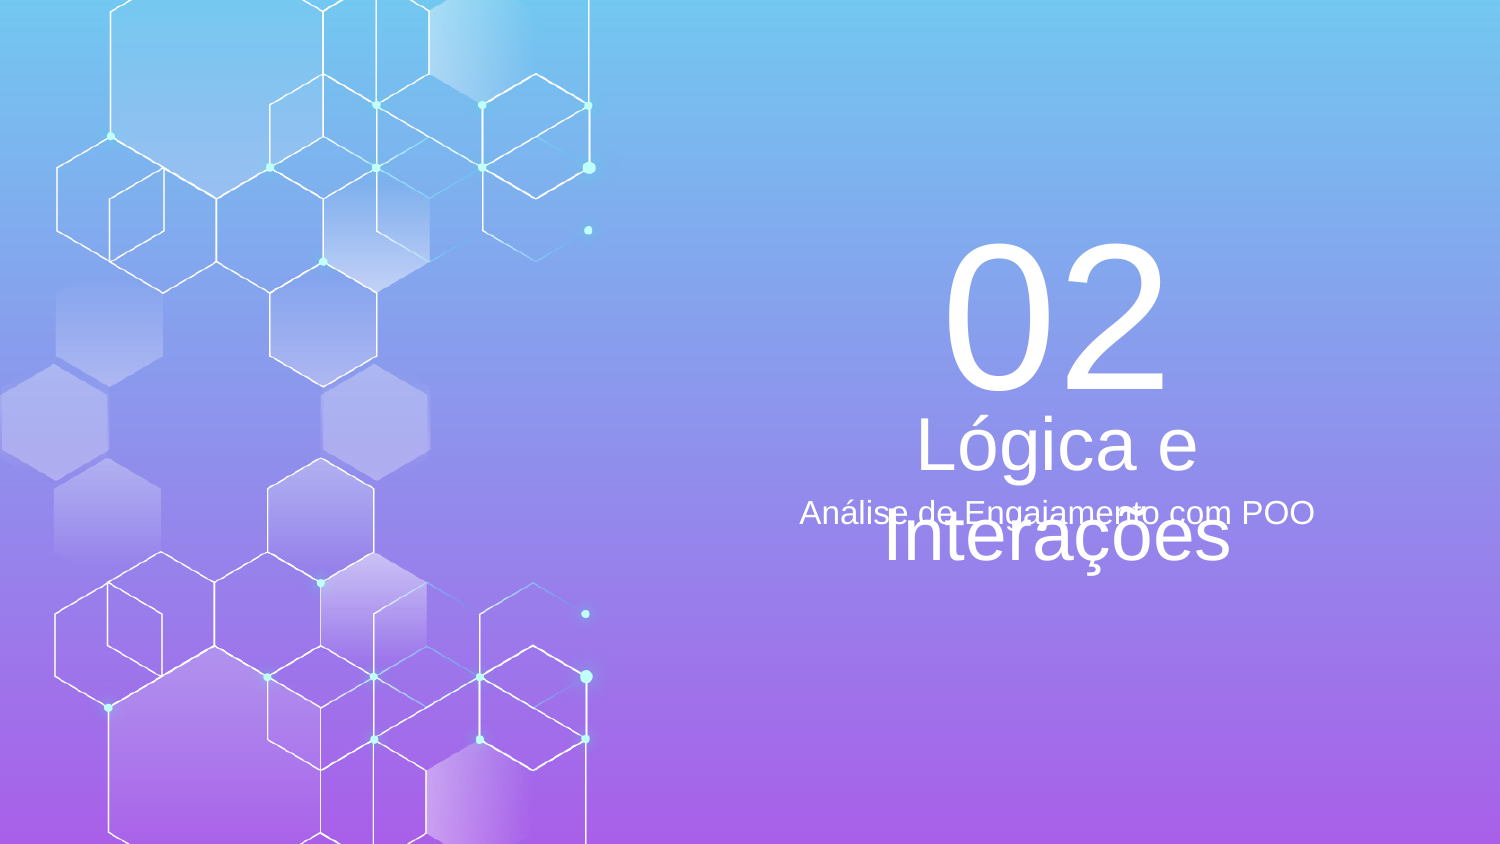

02
# Lógica e Interações
Análise de Engajamento com POO